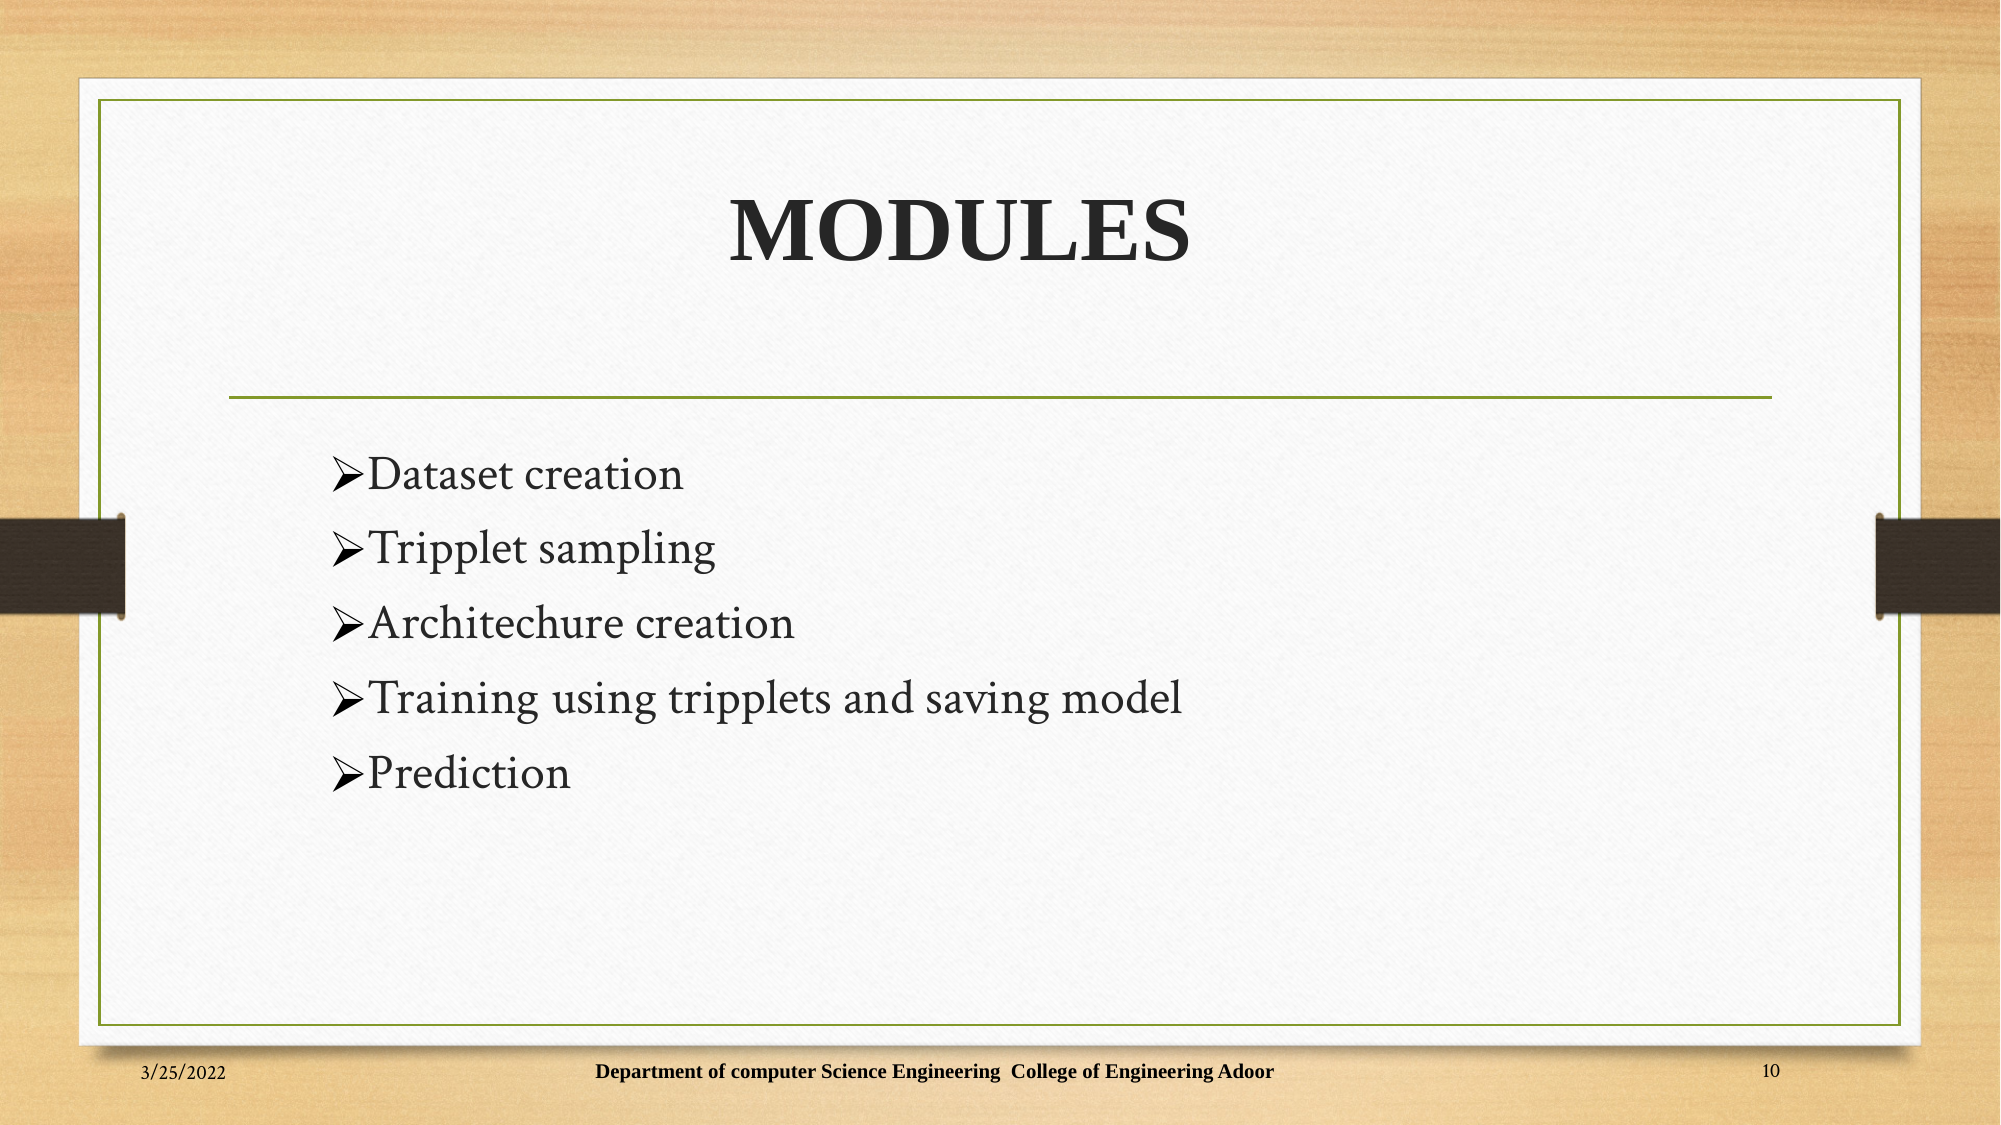

# MODULES
Dataset creation
Tripplet sampling
Architechure creation
Training using tripplets and saving model
Prediction
Department of computer Science Engineering  College of Engineering Adoor
10
3/25/2022